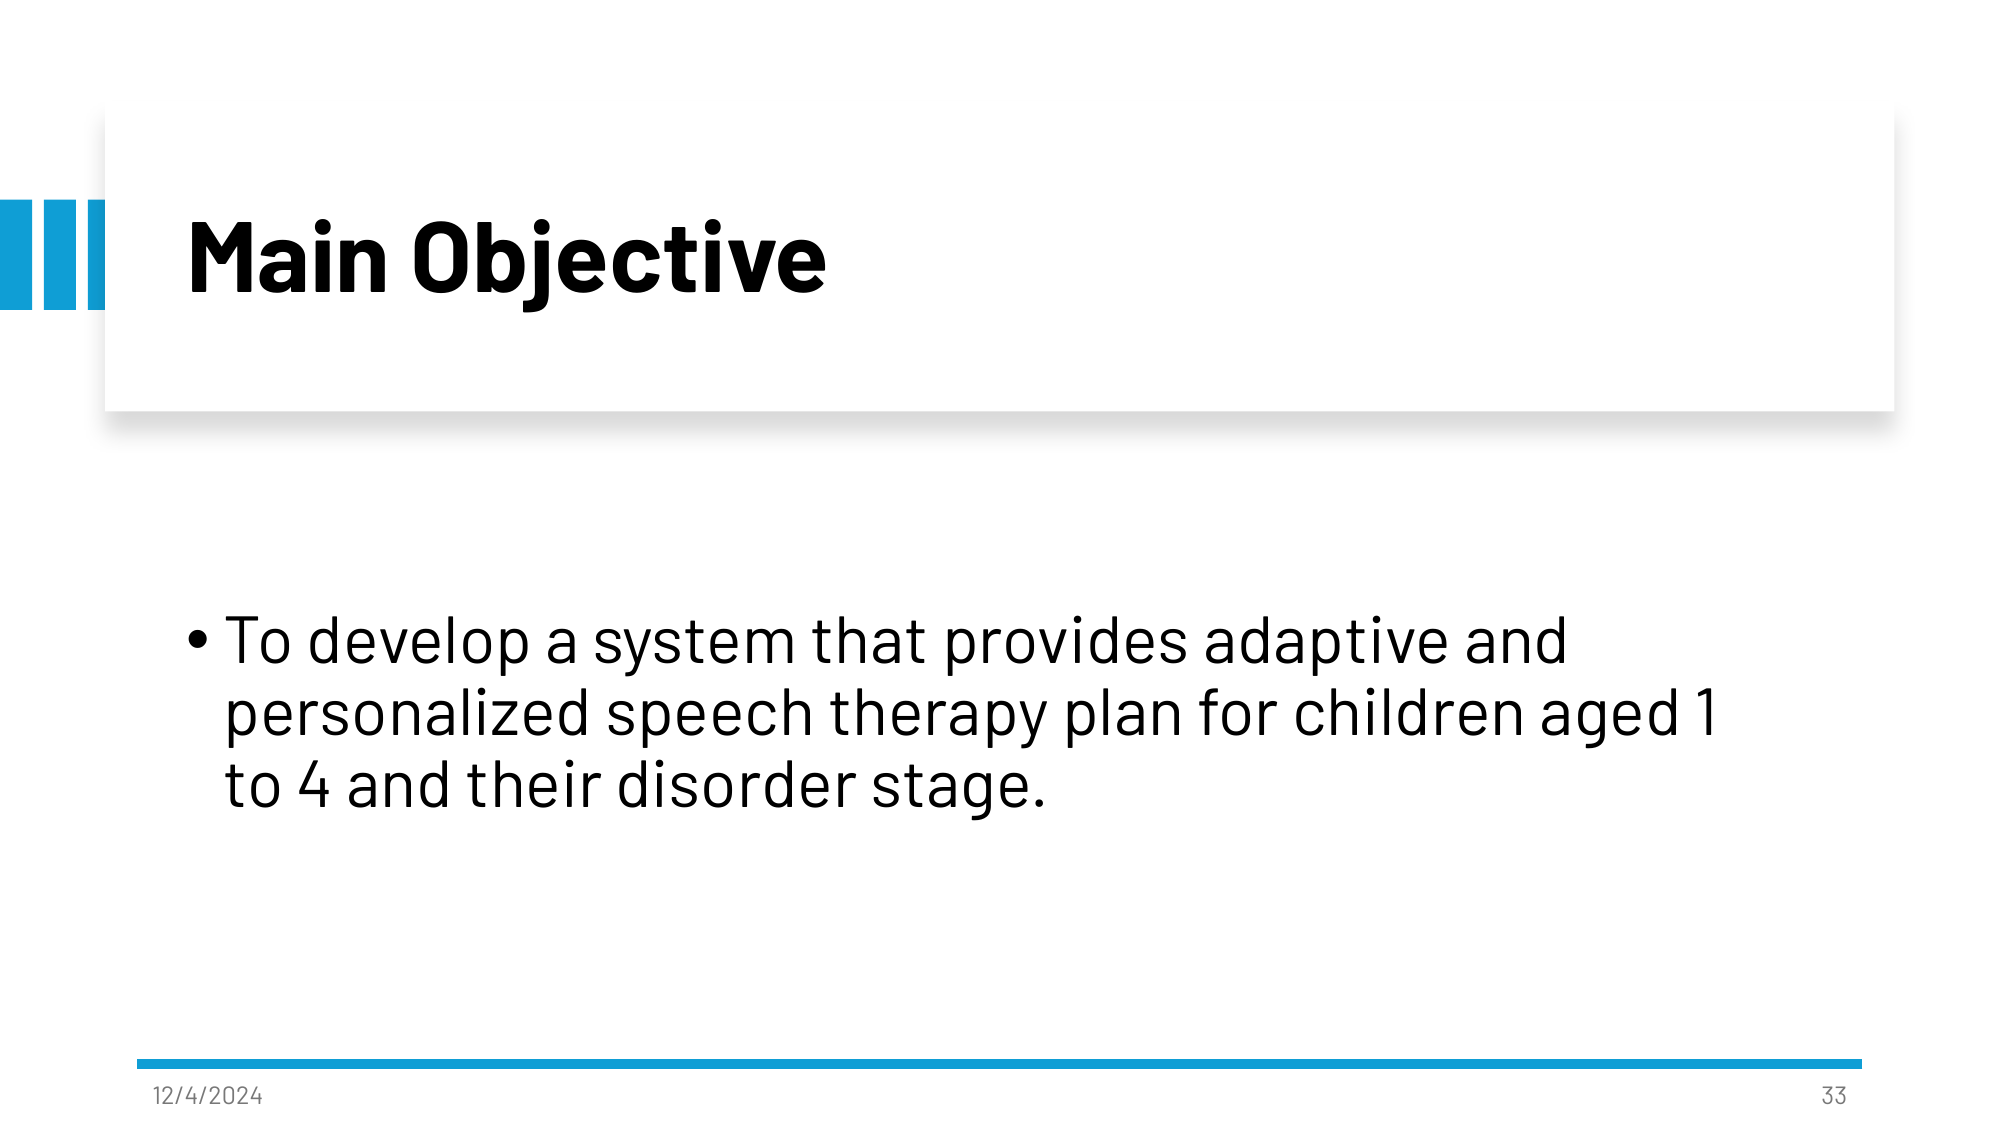

# Main Objective

To develop a system that provides adaptive and personalized speech therapy plan for children aged 1 to 4 and their disorder stage.

12/4/2024
33